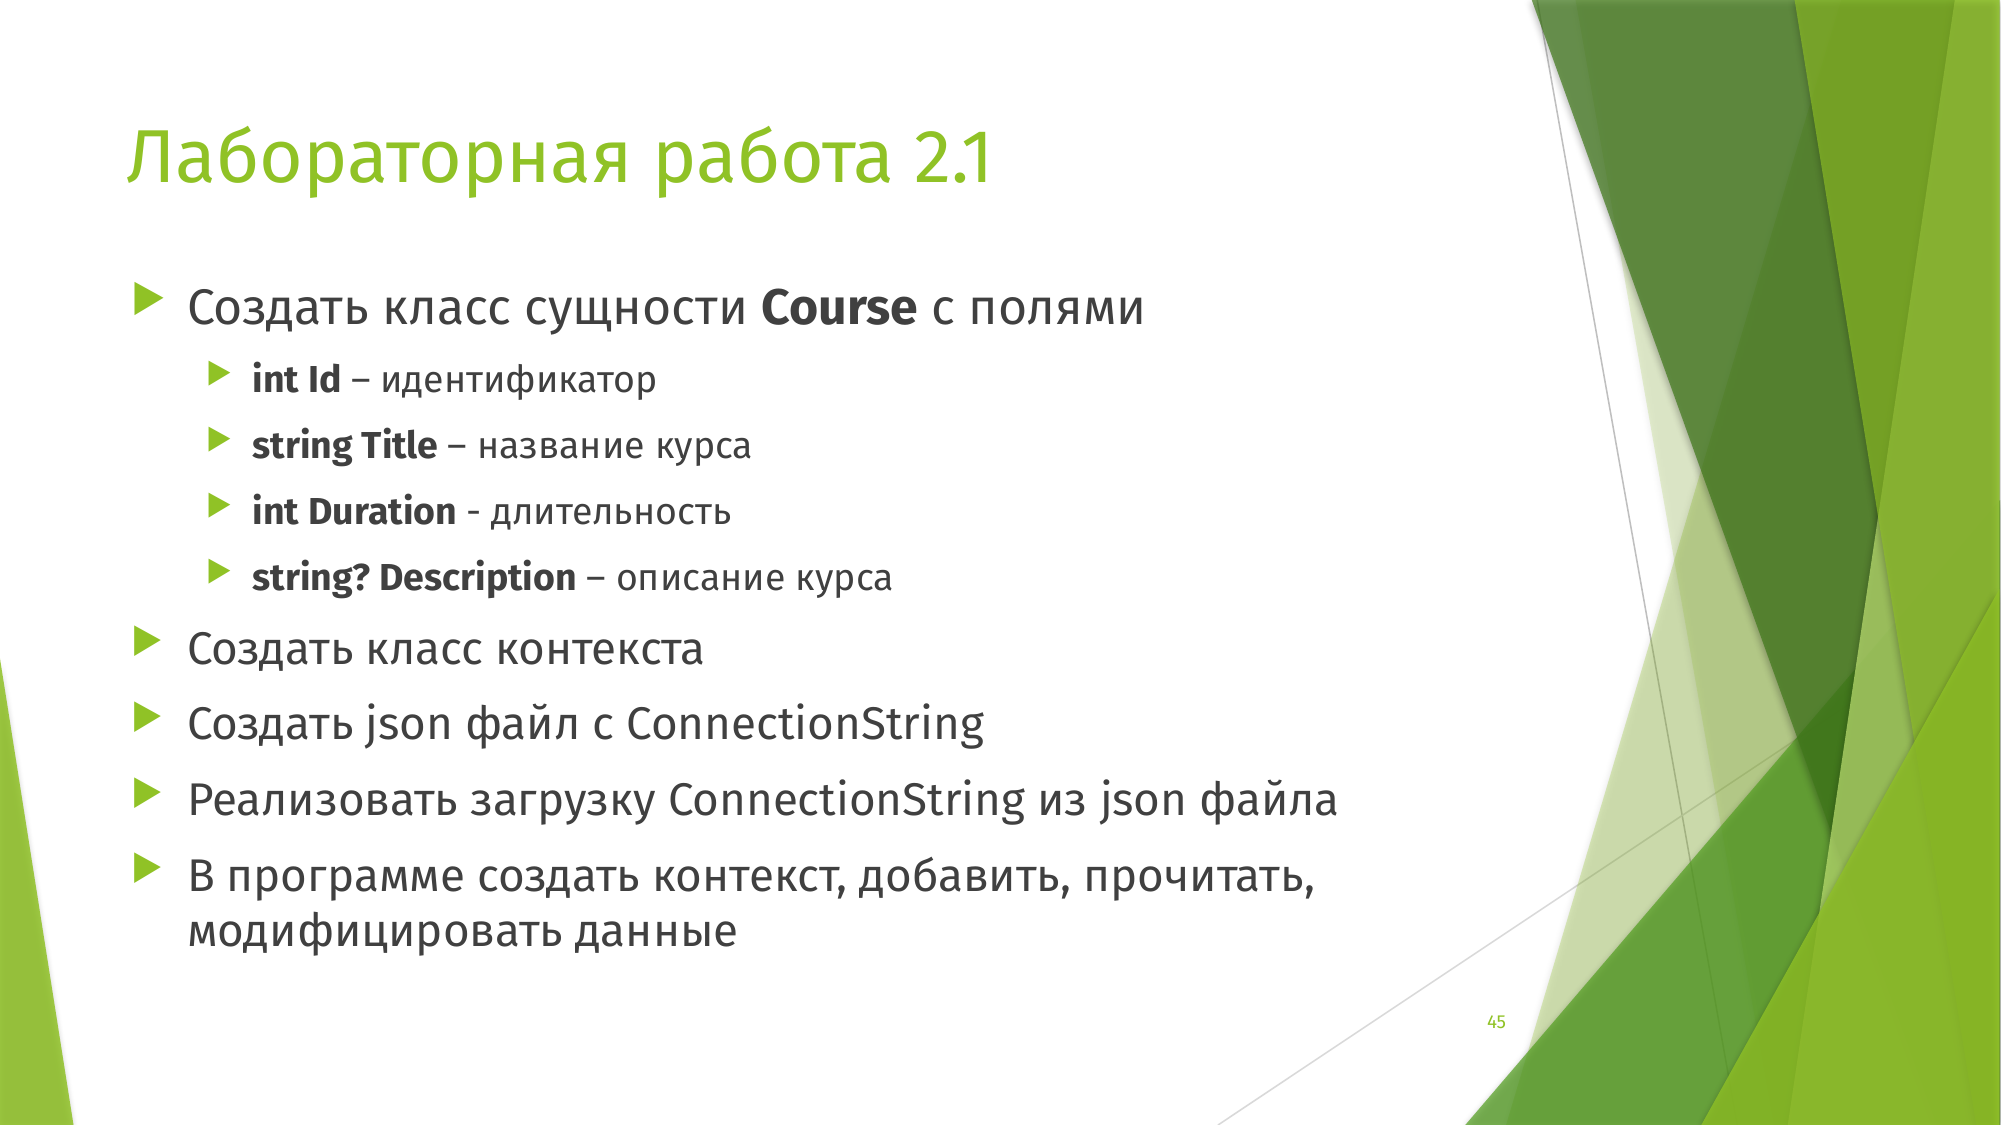

# Лабораторная работа 2.1
Создать класс сущности Course с полями
int Id – идентификатор
string Title – название курса
int Duration - длительность
string? Description – описание курса
Создать класс контекста
Создать json файл с ConnectionString
Реализовать загрузку ConnectionString из json файла
В программе создать контекст, добавить, прочитать, модифицировать данные
45